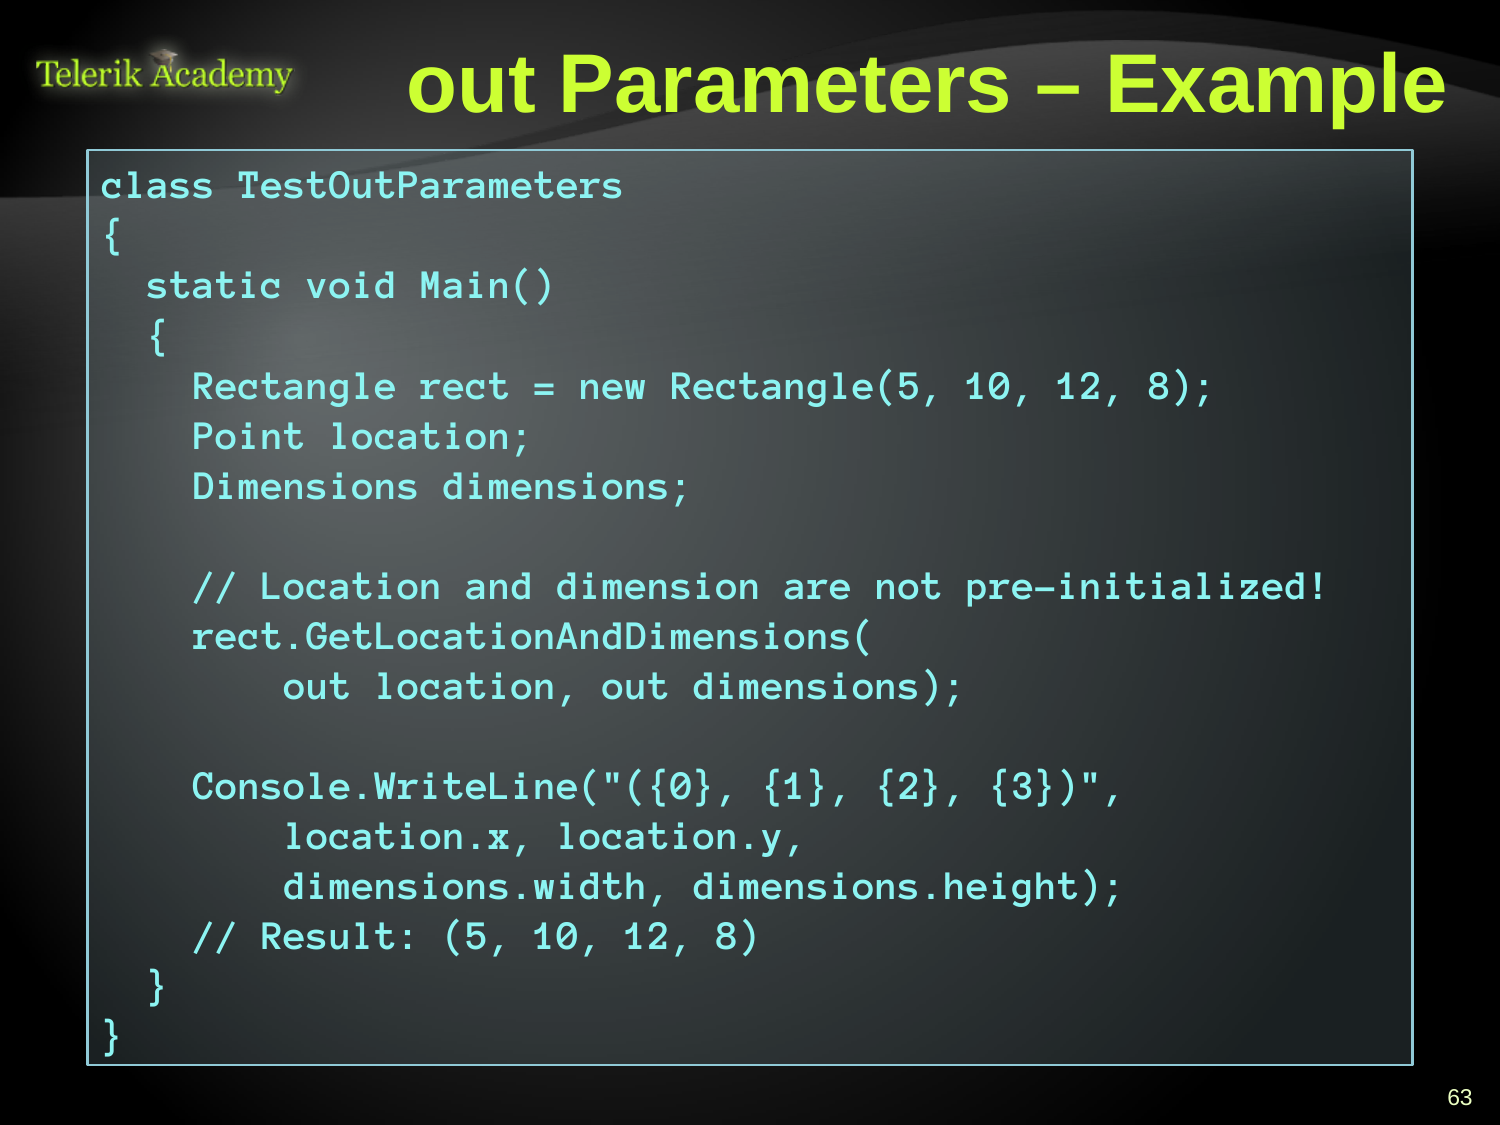

# out Parameters – Example
class TestOutParameters
{
  static void Main()
  {
    Rectangle rect = new Rectangle(5, 10, 12, 8);
    Point location;
    Dimensions dimensions;

    // Location and dimension are not pre-initialized!
    rect.GetLocationAndDimensions(
        out location, out dimensions);

    Console.WriteLine("({0}, {1}, {2}, {3})",
        location.x, location.y,
        dimensions.width, dimensions.height);
    // Result: (5, 10, 12, 8)
  }
}
63